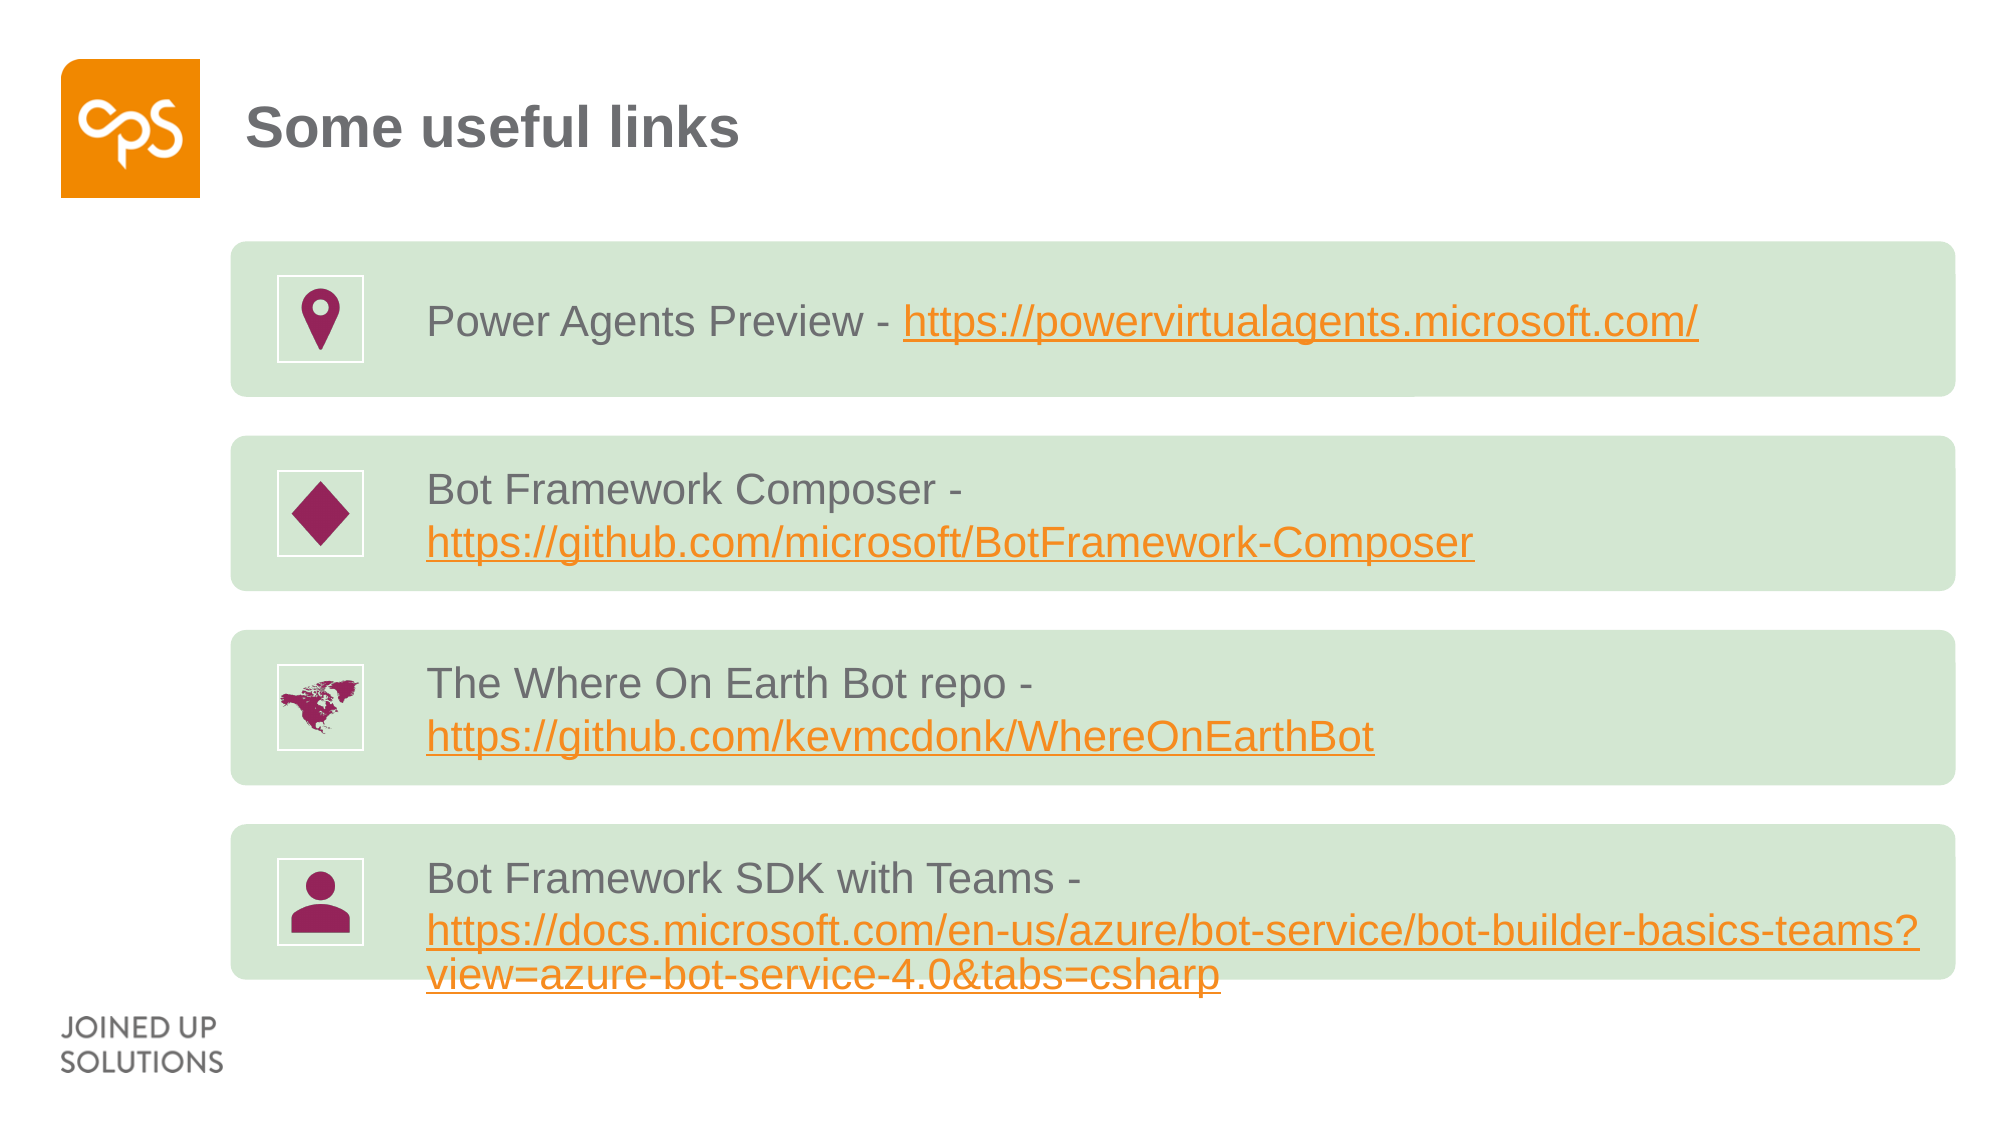

# Some useful links
Power Agents Preview - https://powervirtualagents.microsoft.com/
Bot Framework Composer - https://github.com/microsoft/BotFramework-Composer
The Where On Earth Bot repo - https://github.com/kevmcdonk/WhereOnEarthBot
Bot Framework SDK with Teams - https://docs.microsoft.com/en-us/azure/bot-service/bot-builder-basics-teams?view=azure-bot-service-4.0&tabs=csharp